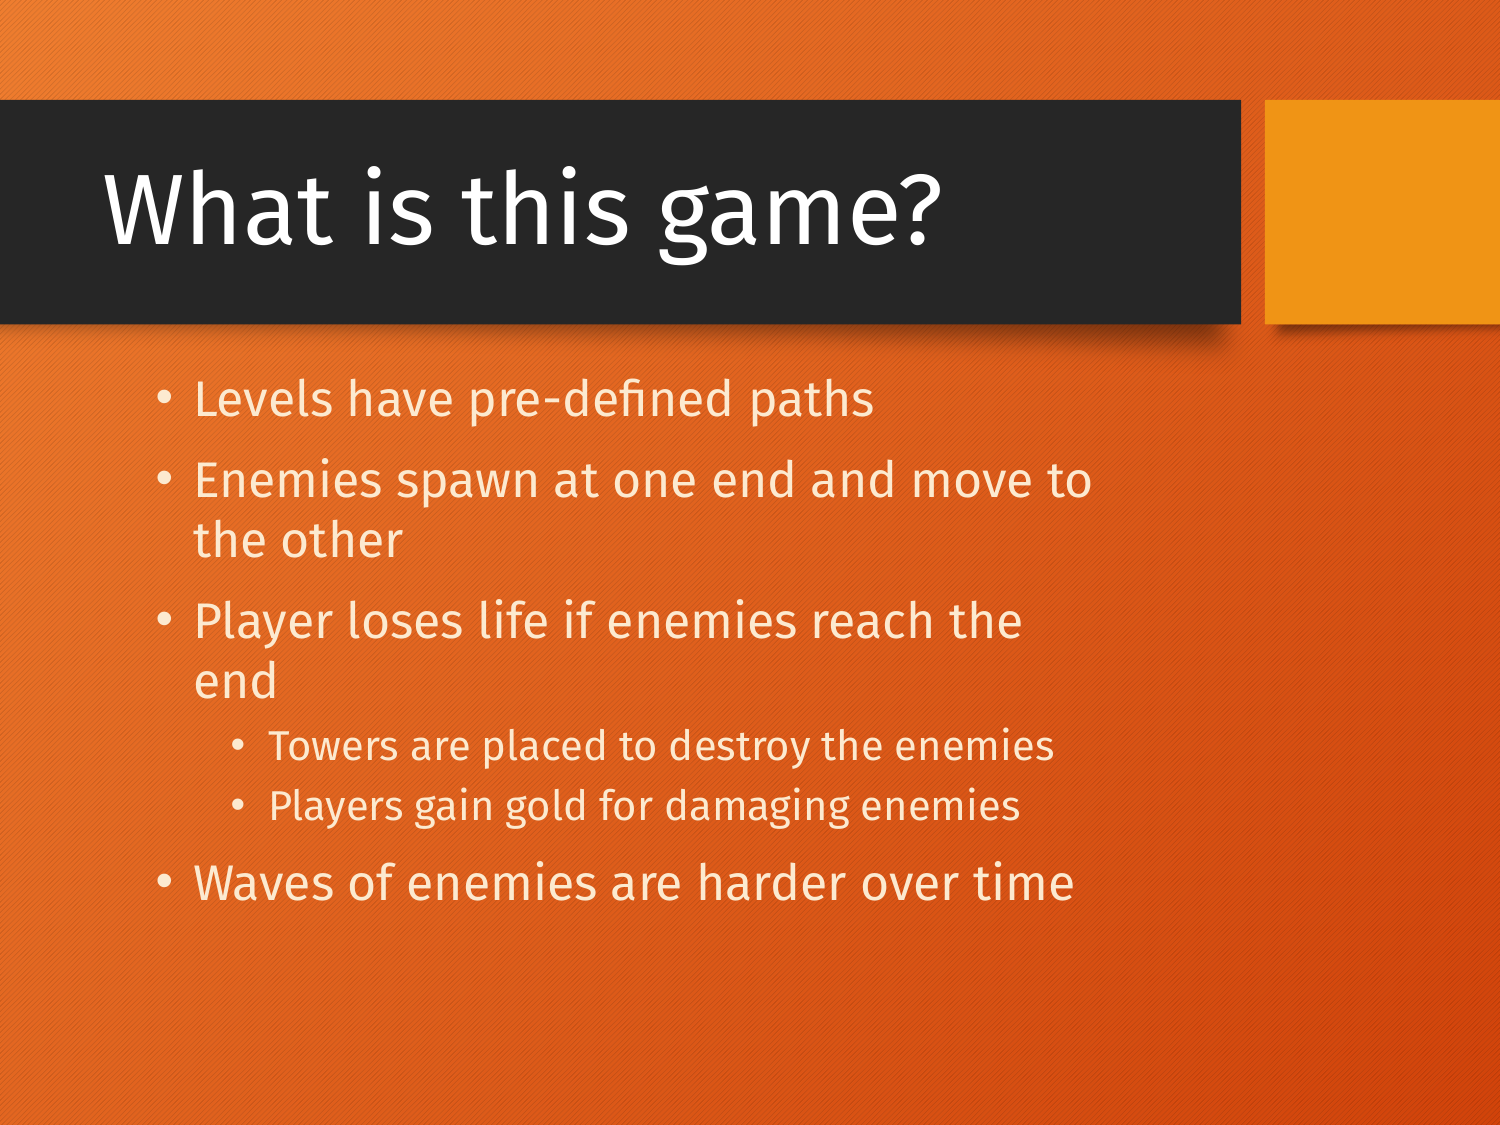

# What is this game?
Levels have pre-defined paths
Enemies spawn at one end and move to the other
Player loses life if enemies reach the end
Towers are placed to destroy the enemies
Players gain gold for damaging enemies
Waves of enemies are harder over time